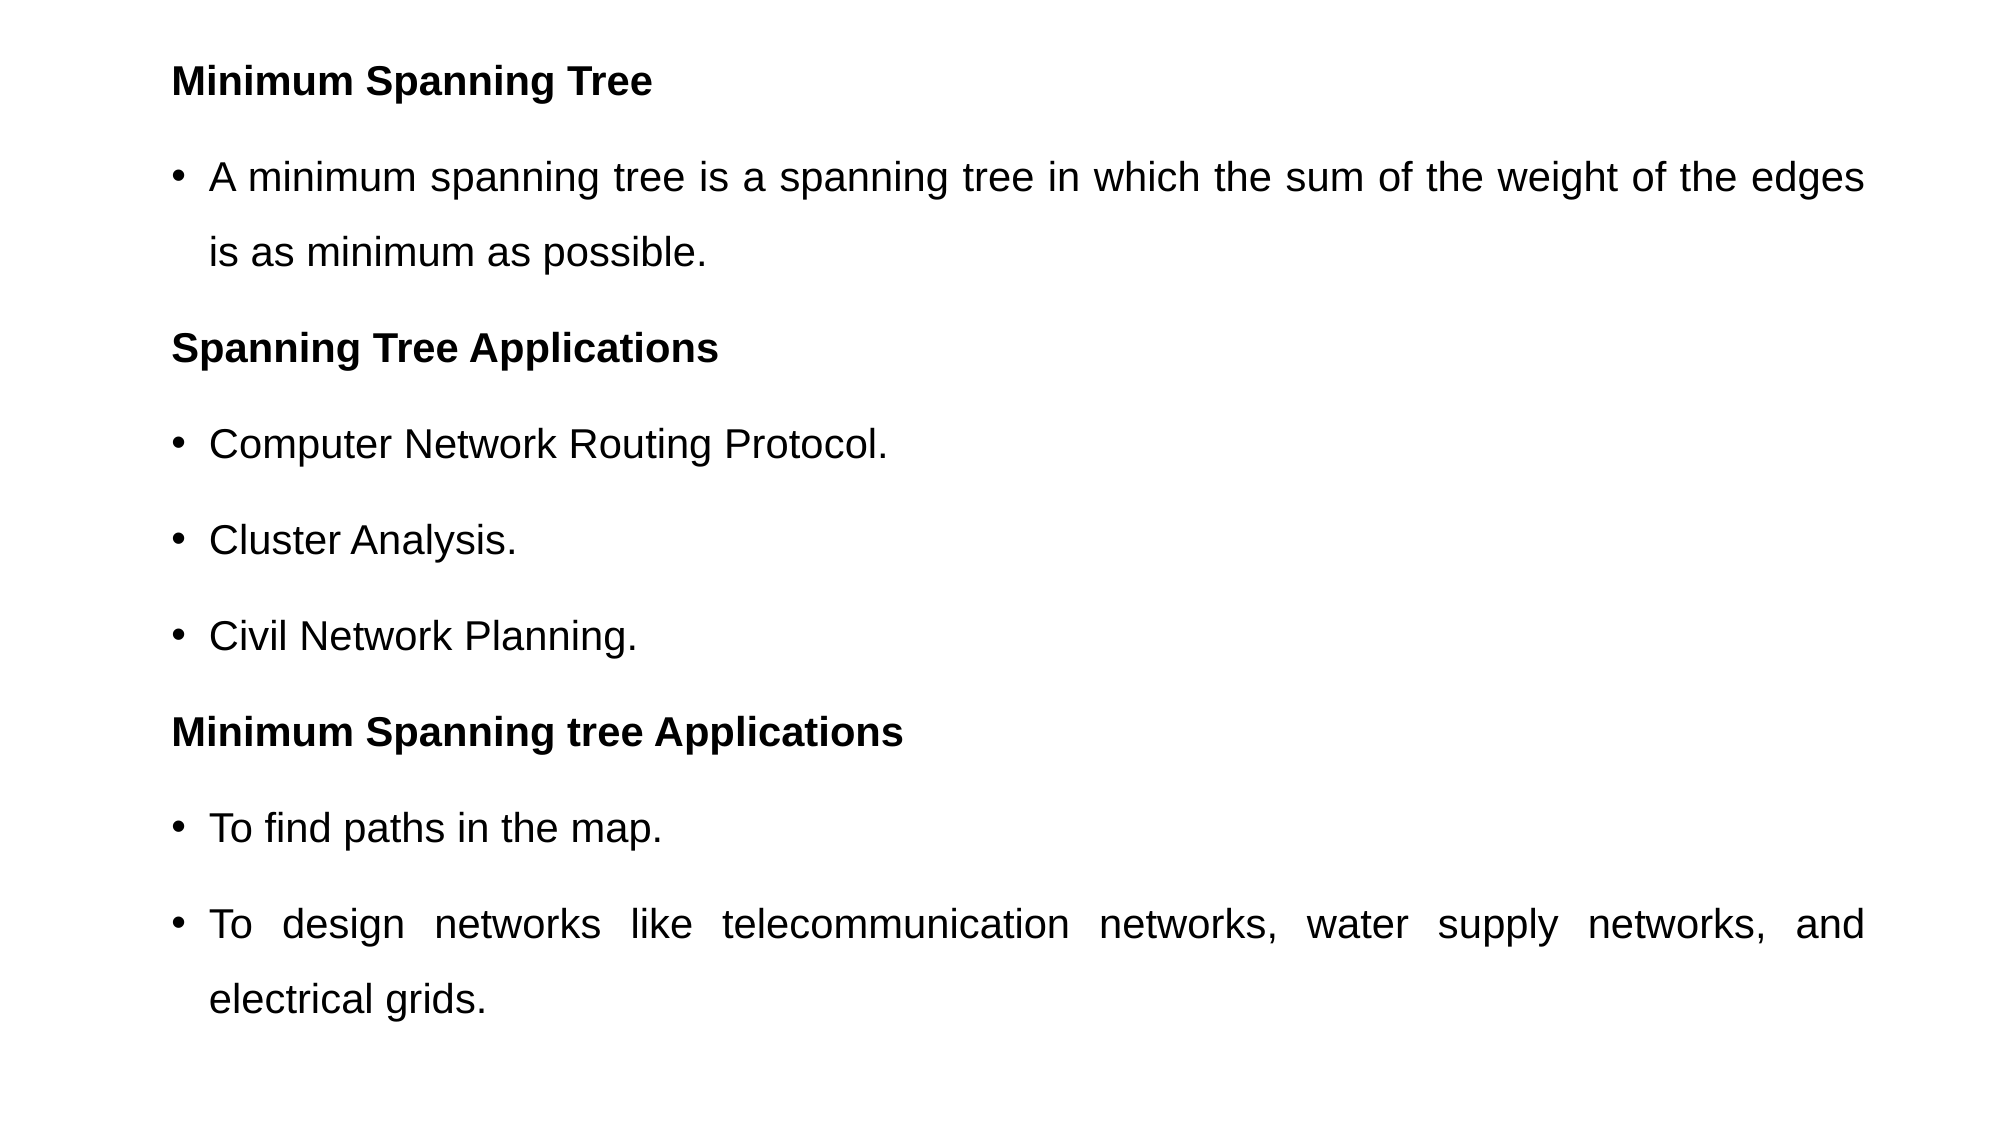

Minimum Spanning Tree
A minimum spanning tree is a spanning tree in which the sum of the weight of the edges is as minimum as possible.
Spanning Tree Applications
Computer Network Routing Protocol.
Cluster Analysis.
Civil Network Planning.
Minimum Spanning tree Applications
To find paths in the map.
To design networks like telecommunication networks, water supply networks, and electrical grids.